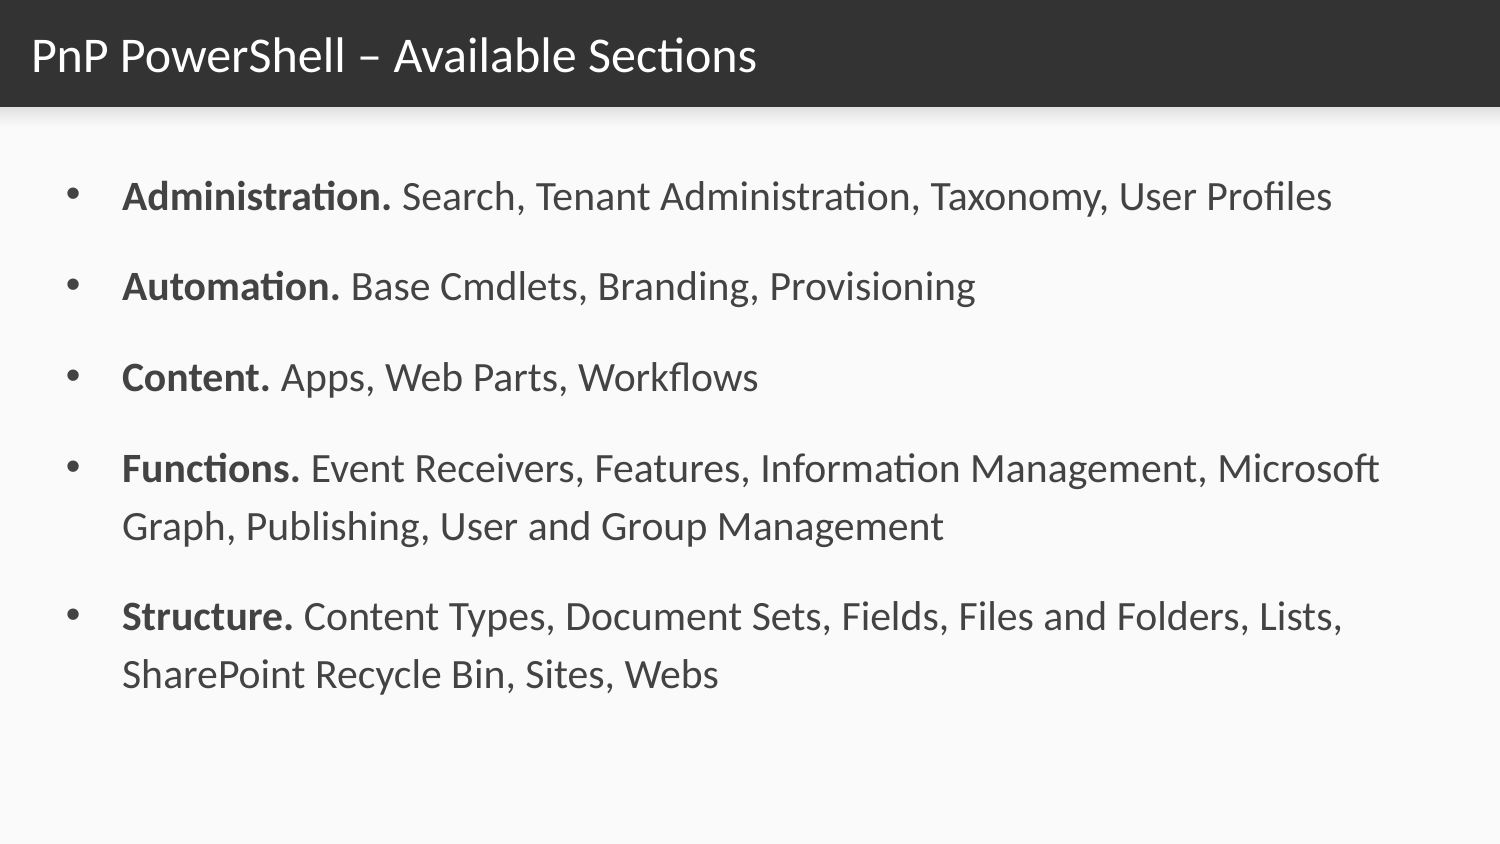

# PnP PowerShell – Available Sections
Administration. Search, Tenant Administration, Taxonomy, User Profiles
Automation. Base Cmdlets, Branding, Provisioning
Content. Apps, Web Parts, Workflows
Functions. Event Receivers, Features, Information Management, Microsoft Graph, Publishing, User and Group Management
Structure. Content Types, Document Sets, Fields, Files and Folders, Lists, SharePoint Recycle Bin, Sites, Webs